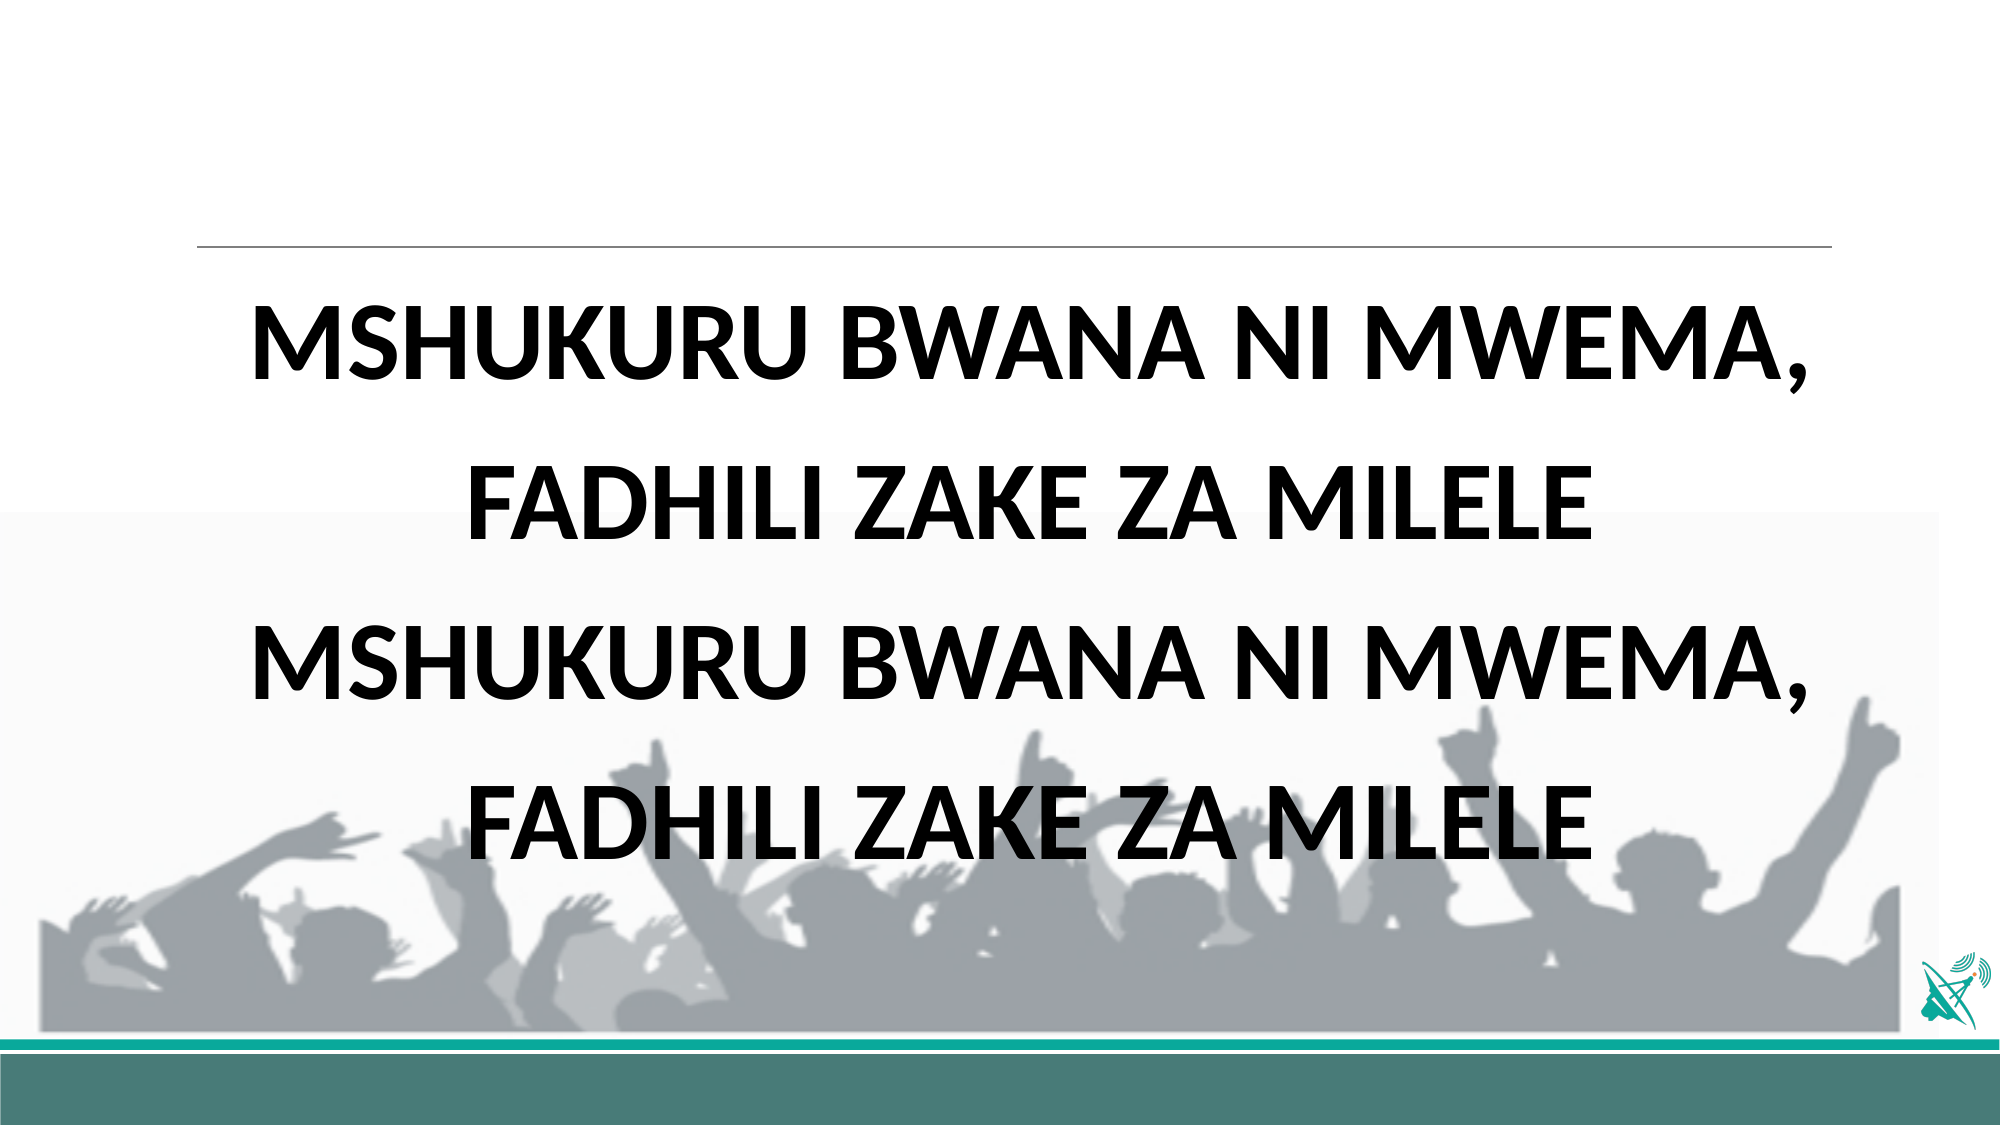

#
MSHUKURU BWANA NI MWEMA,
FADHILI ZAKE ZA MILELE
MSHUKURU BWANA NI MWEMA,
FADHILI ZAKE ZA MILELE